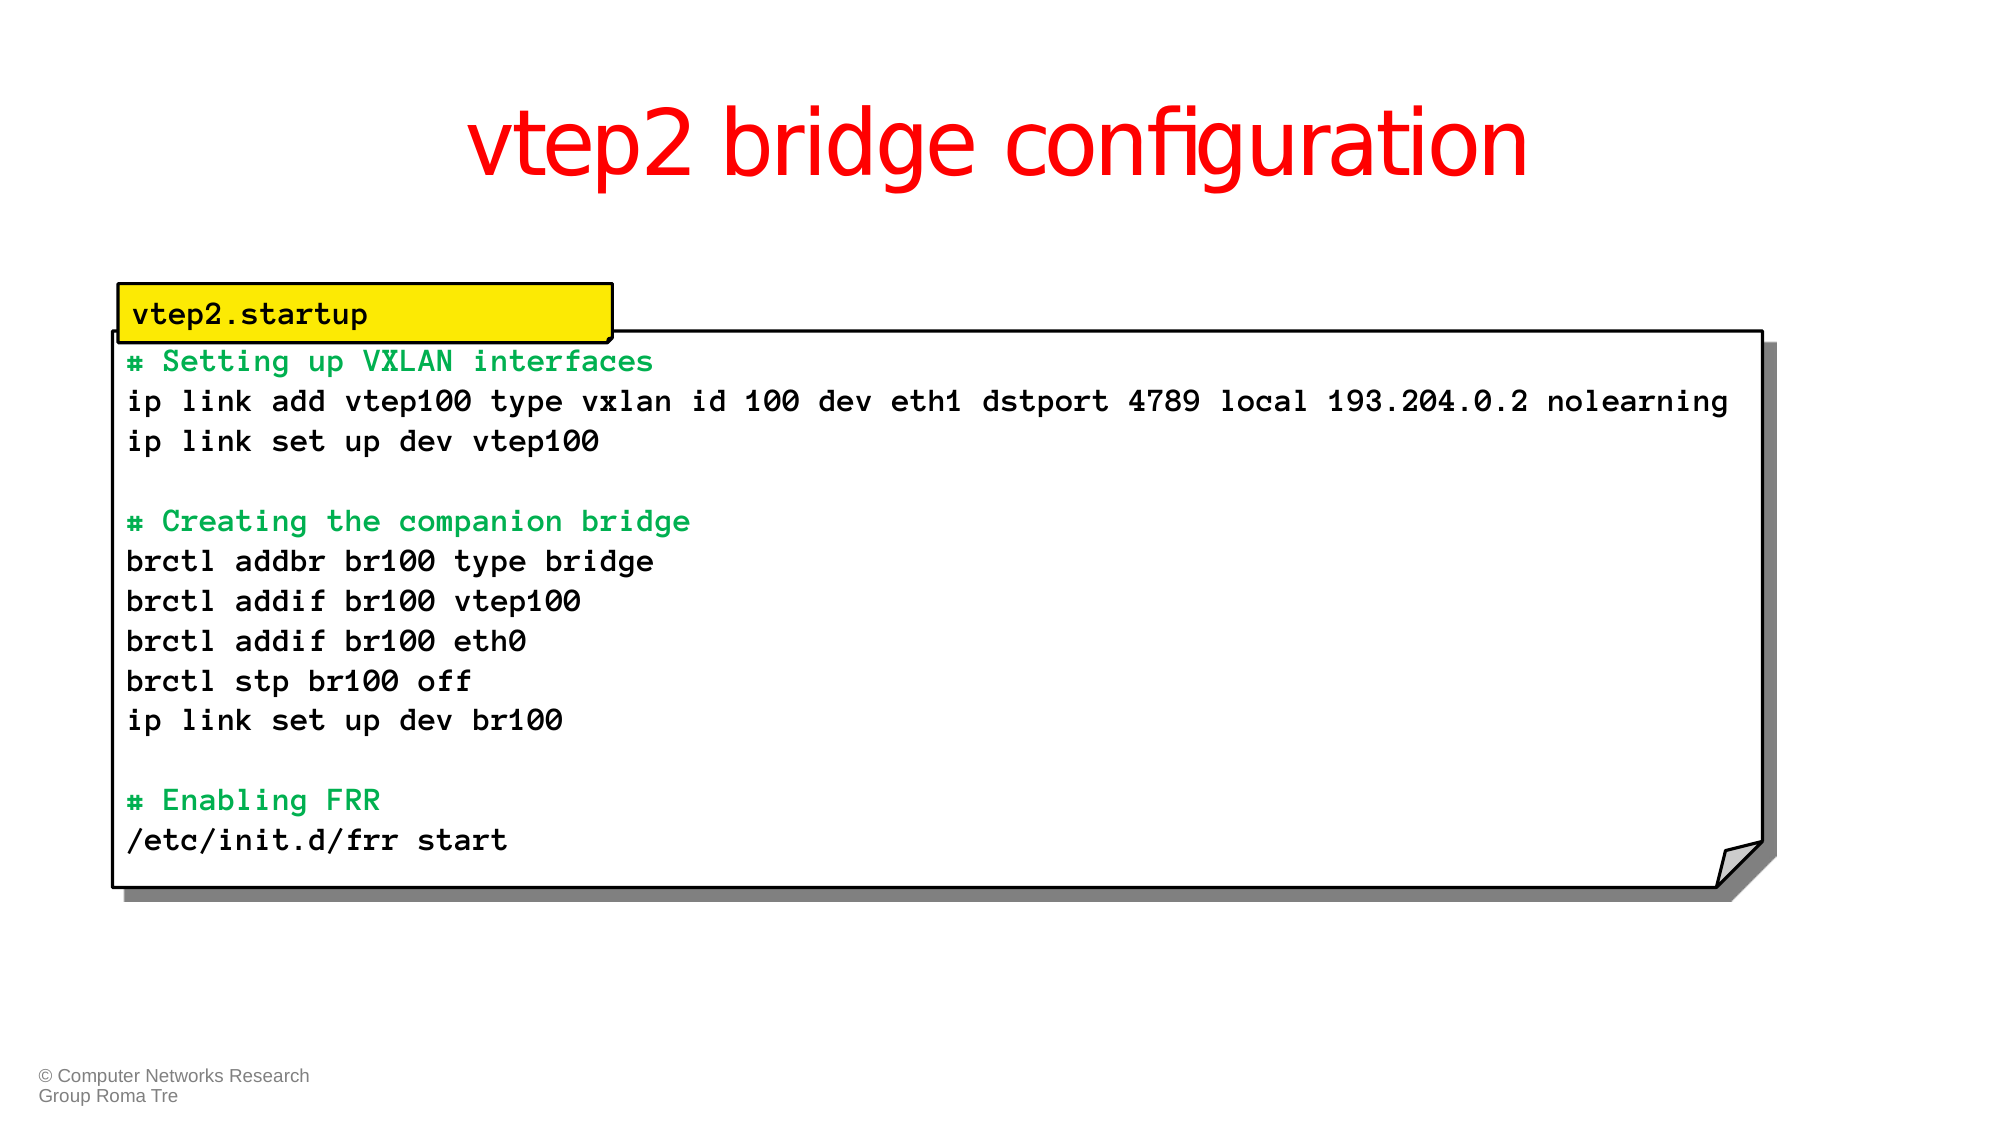

# vtep2 bridge configuration
vtep2.startup
# Setting up VXLAN interfaces
ip link add vtep100 type vxlan id 100 dev eth1 dstport 4789 local 193.204.0.2 nolearning
ip link set up dev vtep100

# Creating the companion bridge
brctl addbr br100 type bridge
brctl addif br100 vtep100
brctl addif br100 eth0
brctl stp br100 off
ip link set up dev br100

# Enabling FRR
/etc/init.d/frr start